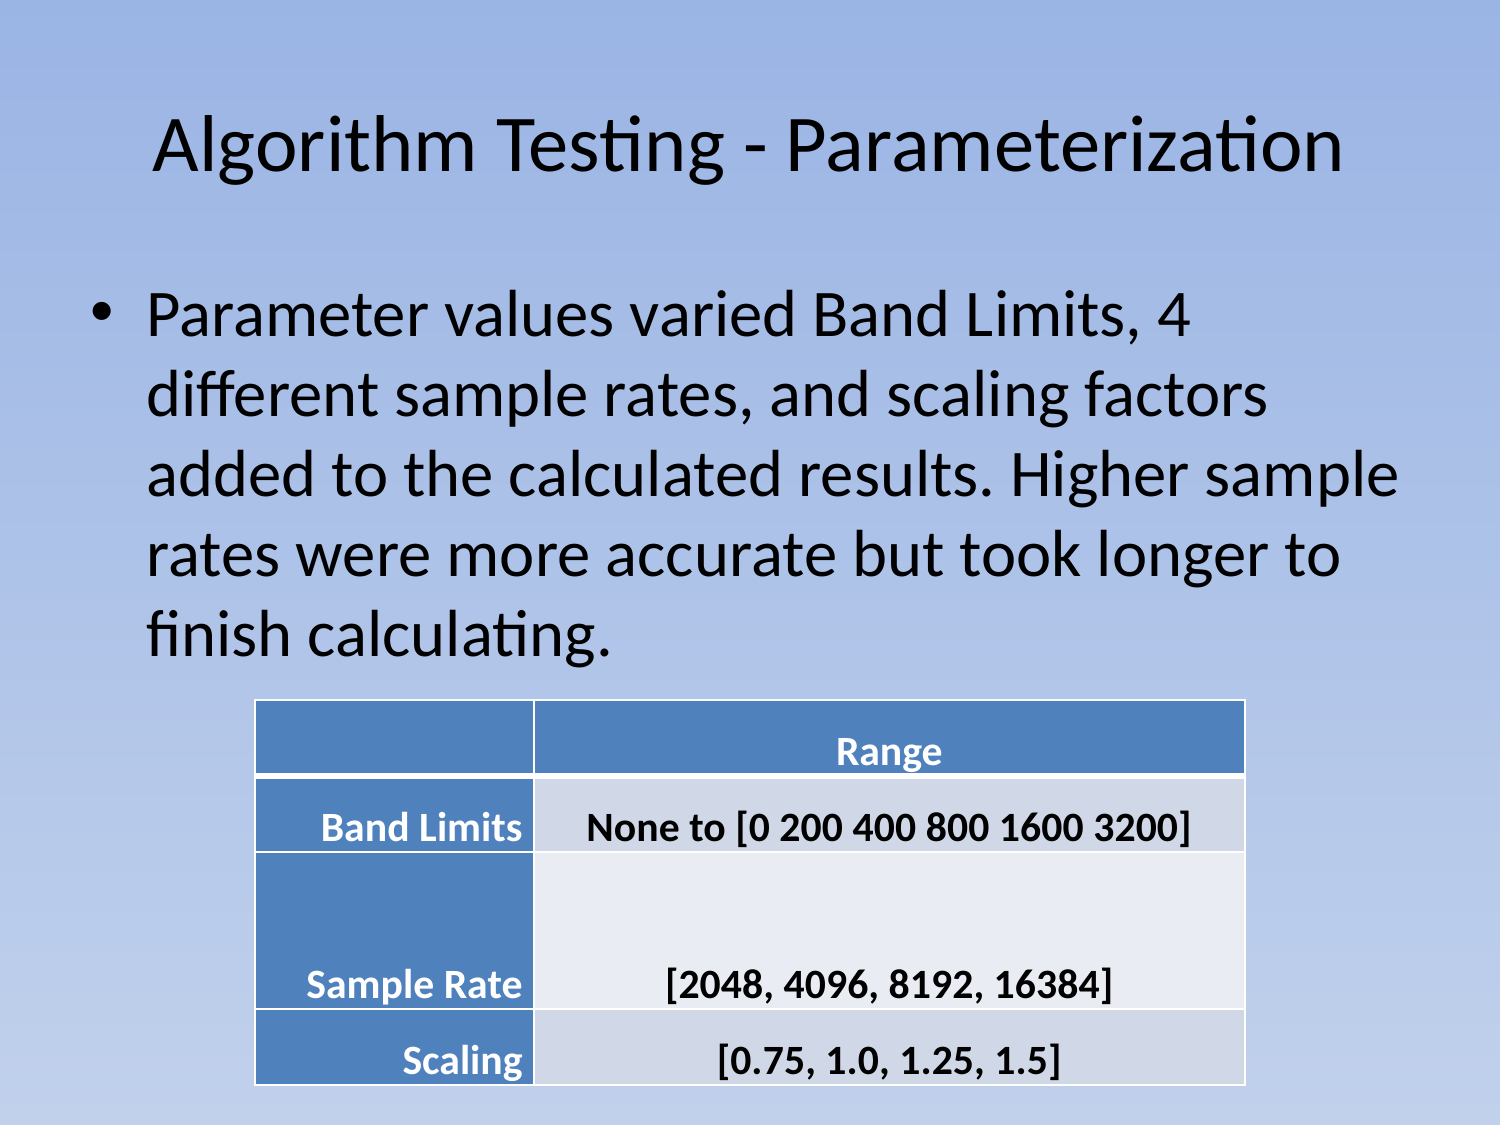

# Algorithm Testing - Parameterization
Parameter values varied Band Limits, 4 different sample rates, and scaling factors added to the calculated results. Higher sample rates were more accurate but took longer to finish calculating.
|  | Range |
| --- | --- |
| Band Limits | None to [0 200 400 800 1600 3200] |
| Sample Rate | [2048, 4096, 8192, 16384] |
| Scaling | [0.75, 1.0, 1.25, 1.5] |